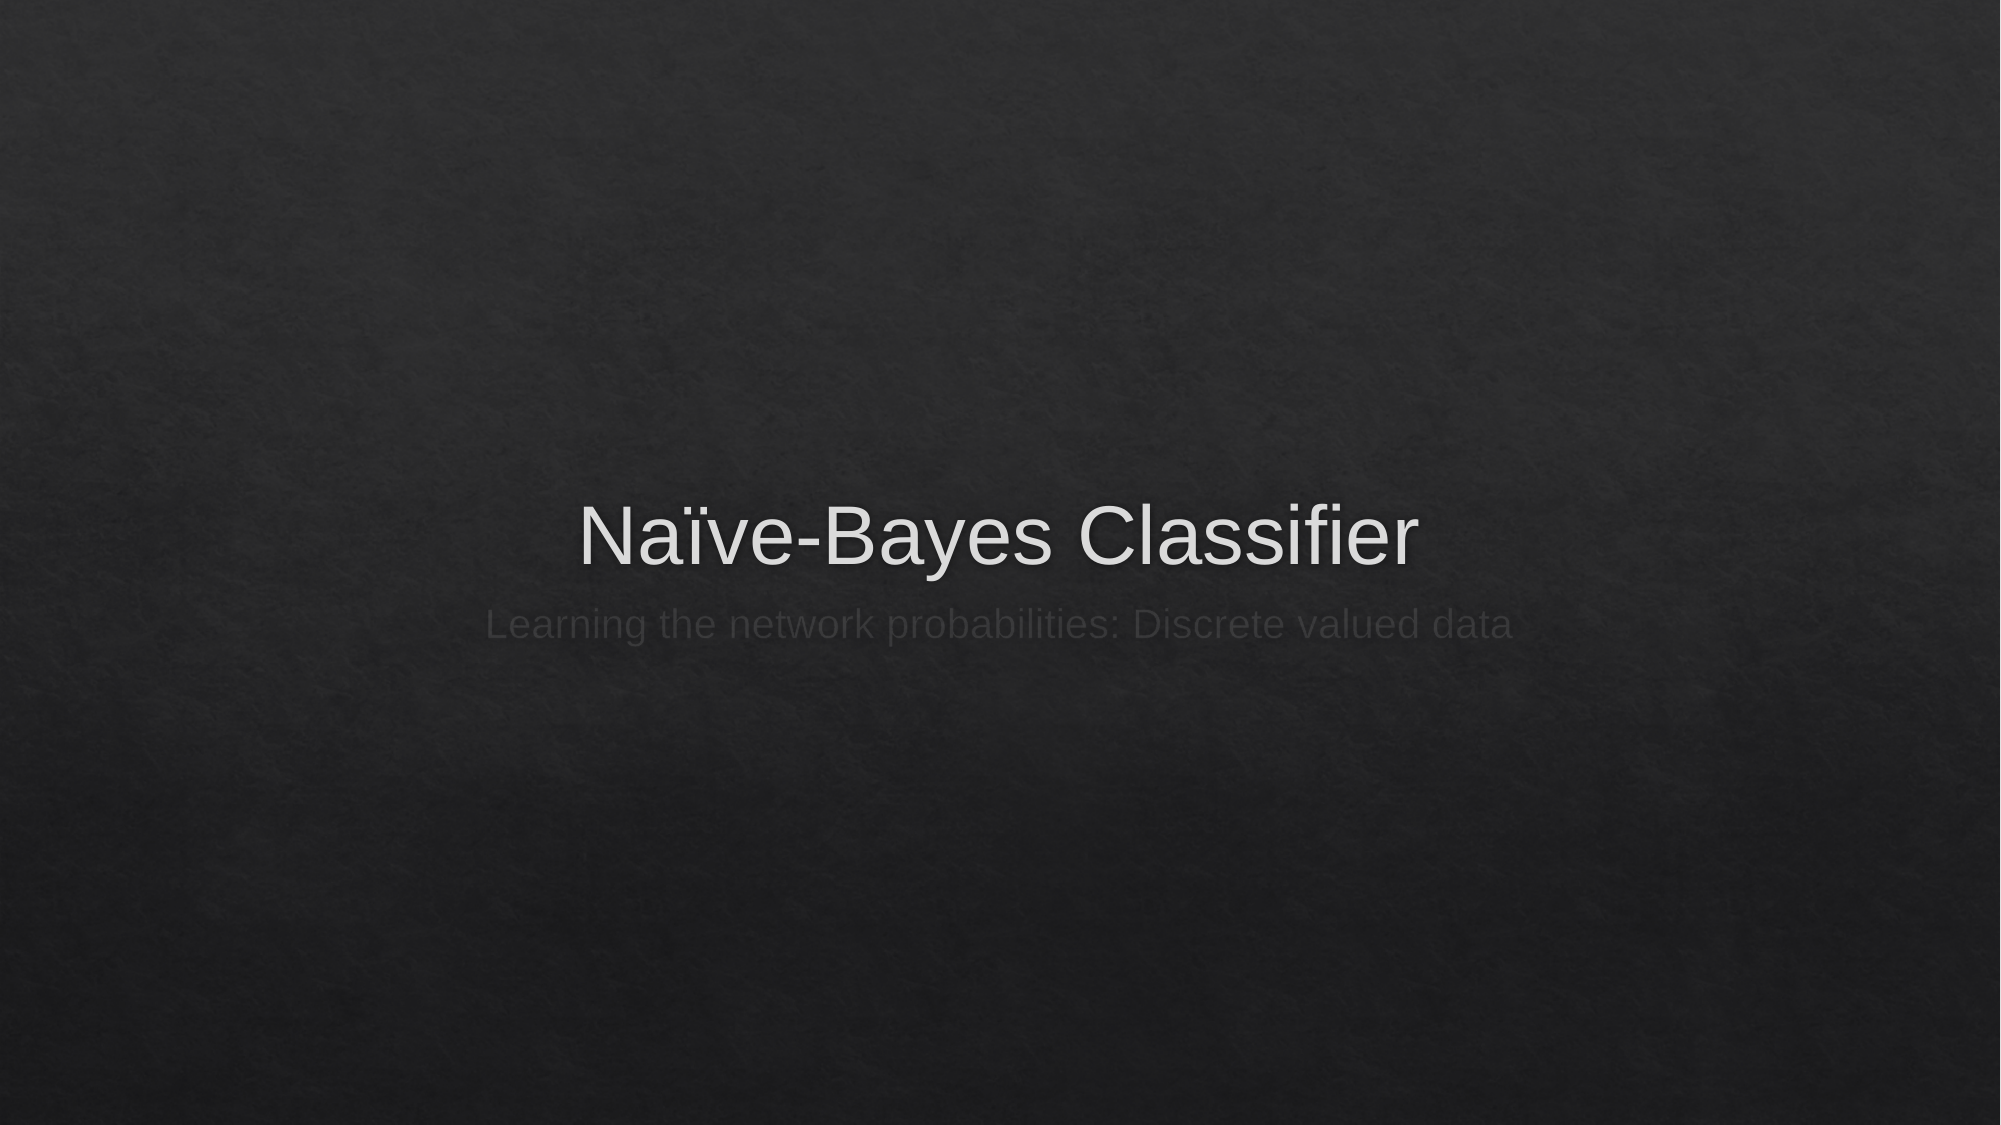

# Naïve-Bayes Classifier
Learning the network probabilities: Discrete valued data